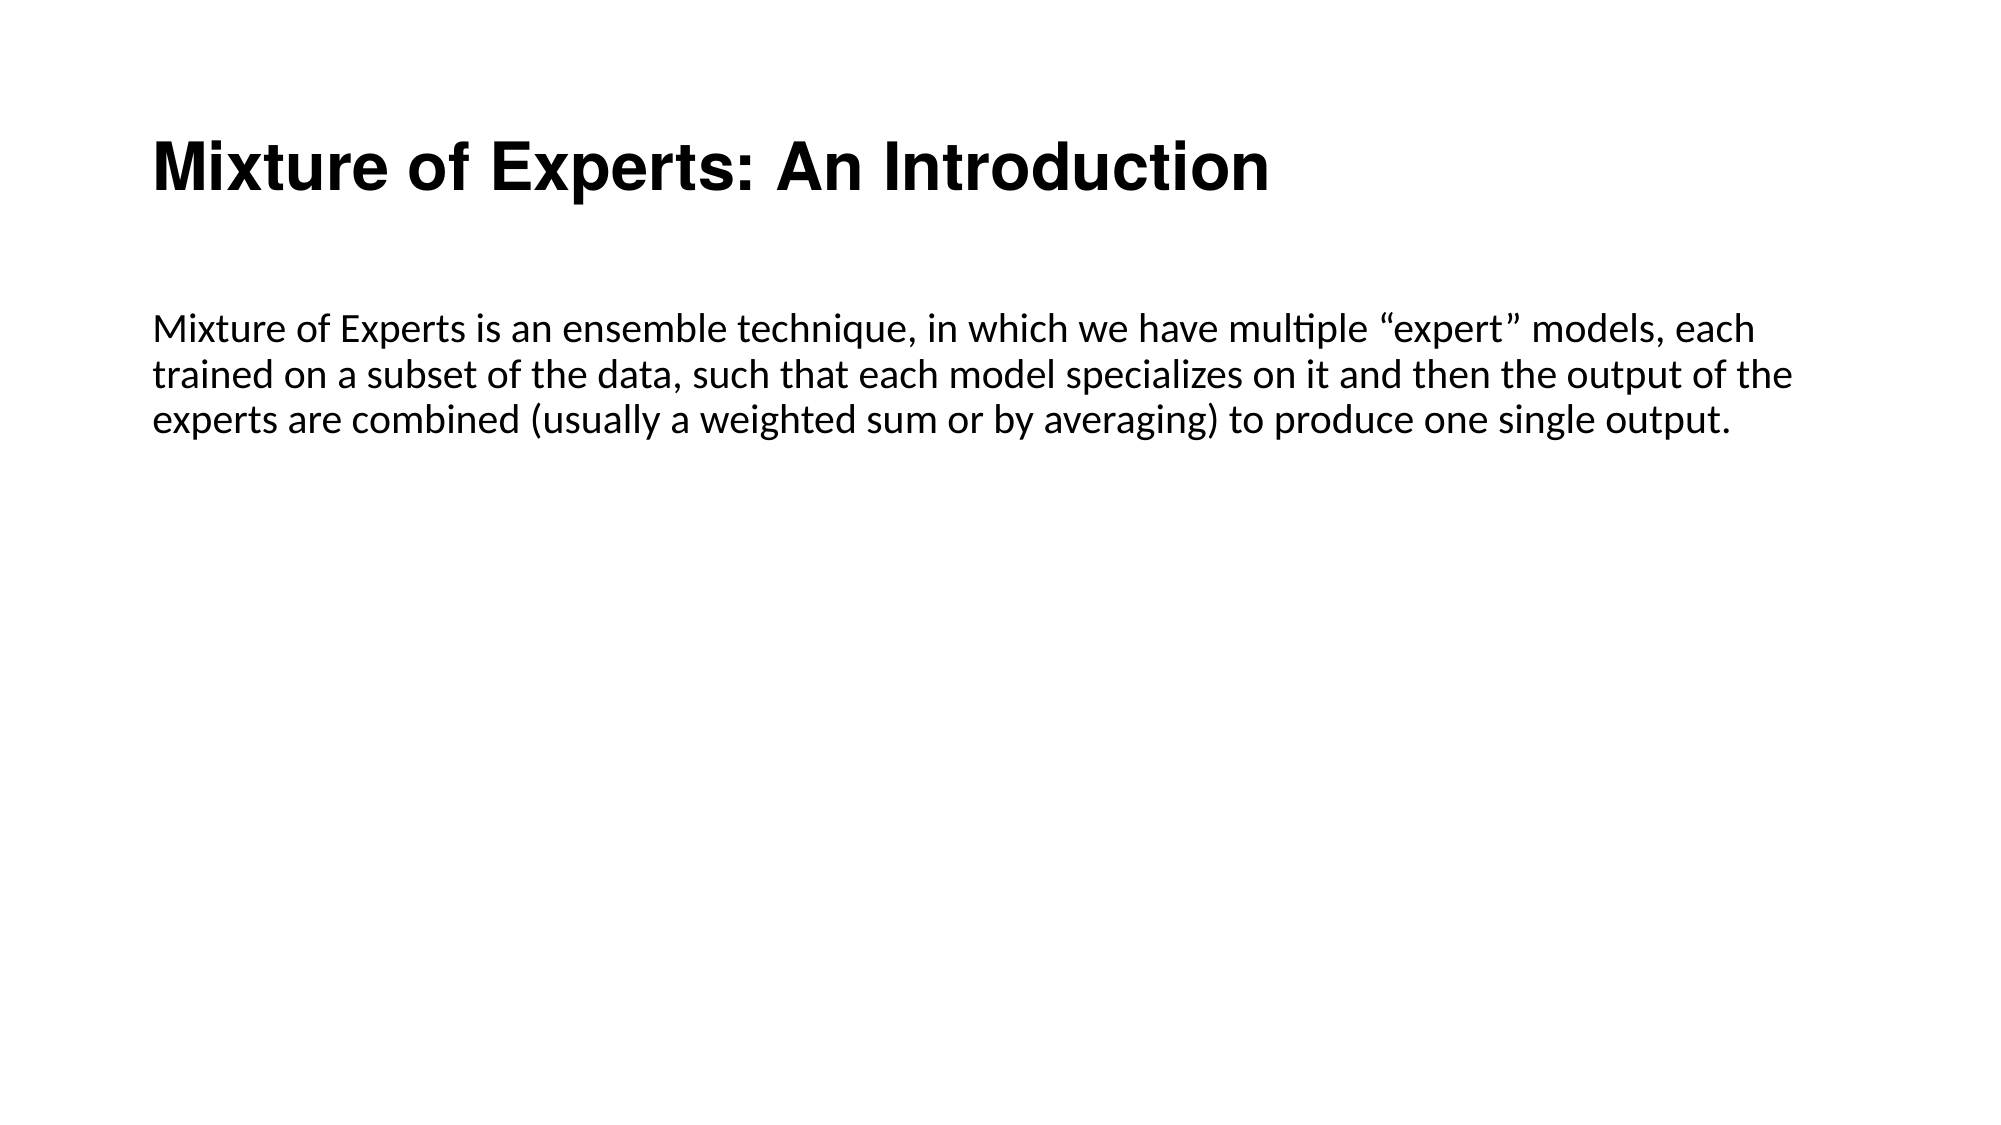

# Mixture of Experts: An Introduction
Mixture of Experts is an ensemble technique, in which we have multiple “expert” models, each trained on a subset of the data, such that each model specializes on it and then the output of the experts are combined (usually a weighted sum or by averaging) to produce one single output.